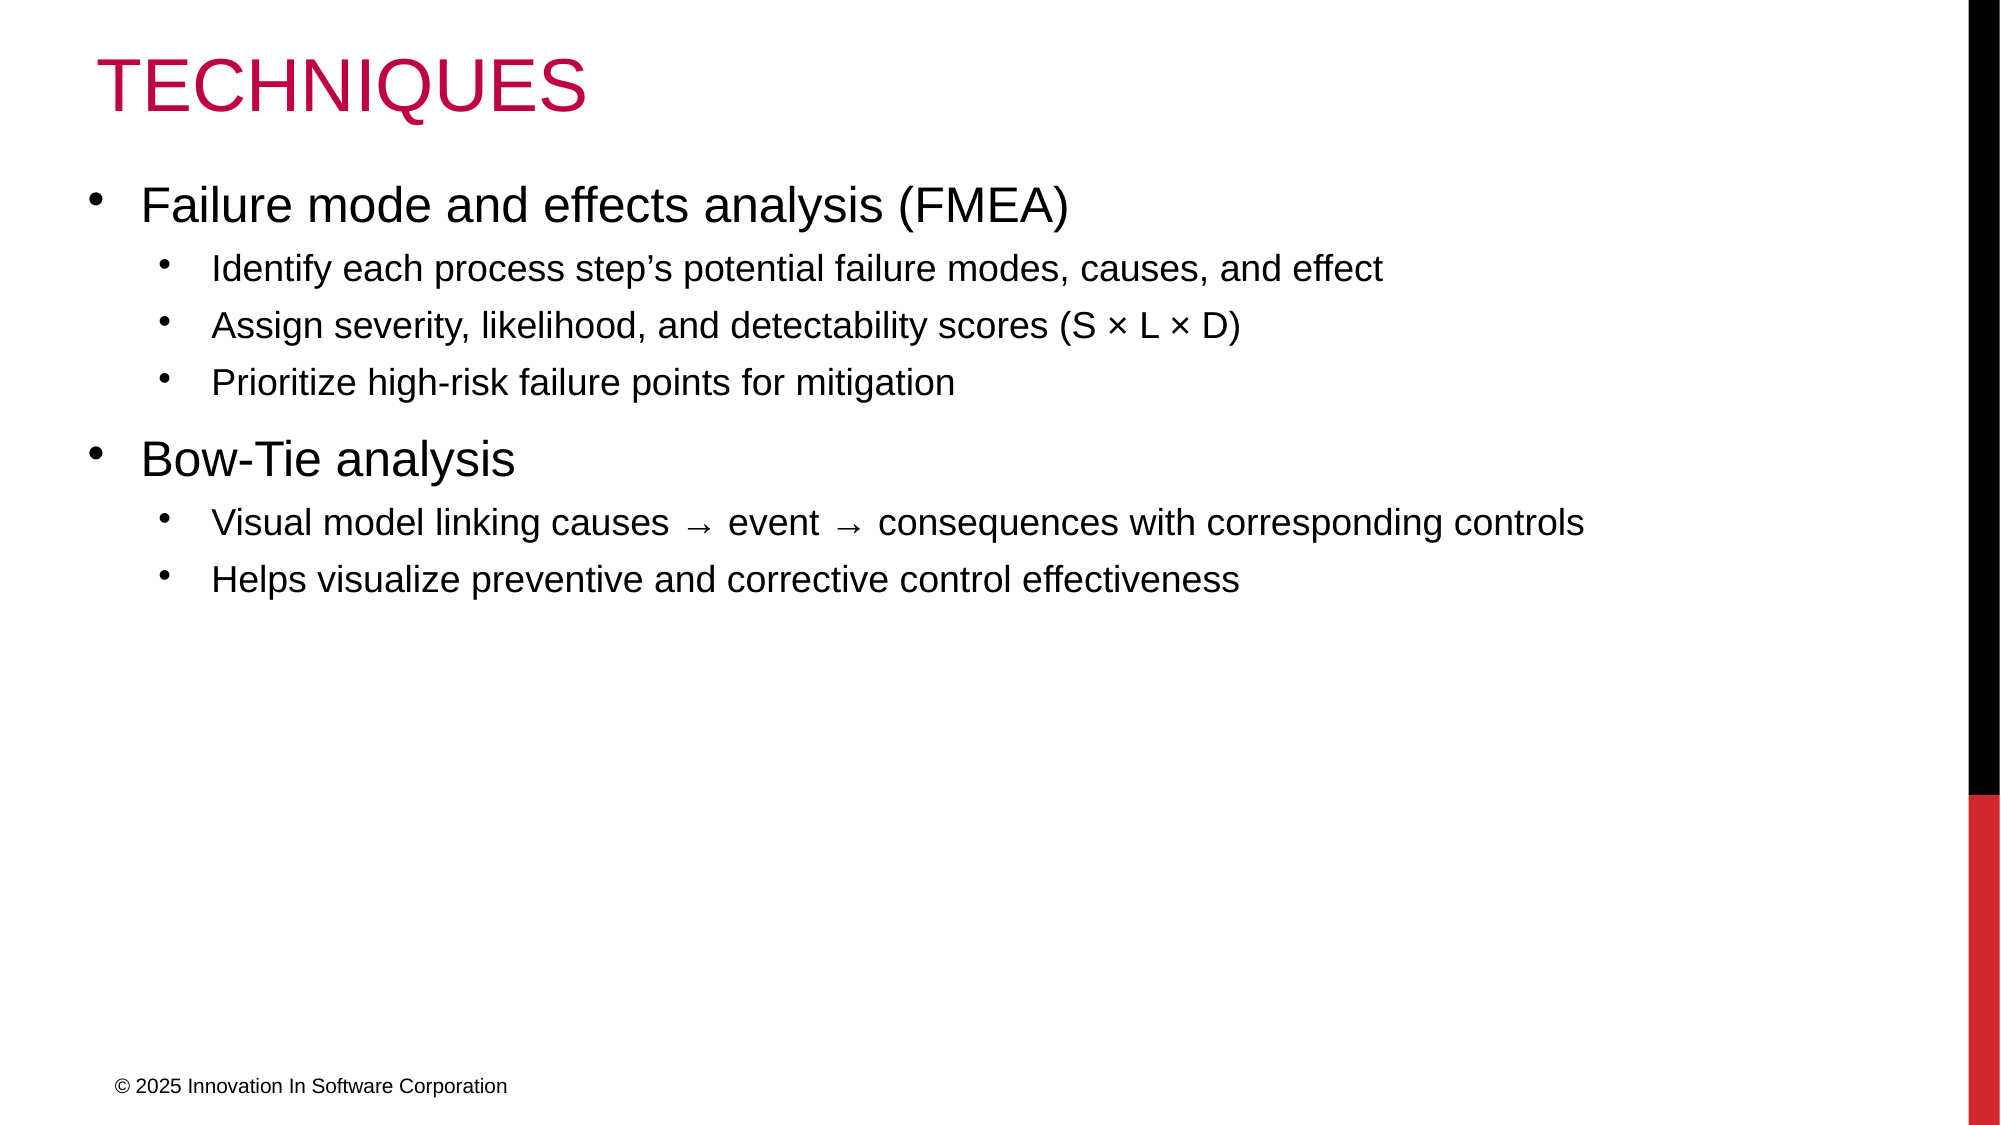

# Techniques
Failure mode and effects analysis (FMEA)
Identify each process step’s potential failure modes, causes, and effect
Assign severity, likelihood, and detectability scores (S × L × D)
Prioritize high-risk failure points for mitigation
Bow-Tie analysis
Visual model linking causes → event → consequences with corresponding controls
Helps visualize preventive and corrective control effectiveness
© 2025 Innovation In Software Corporation